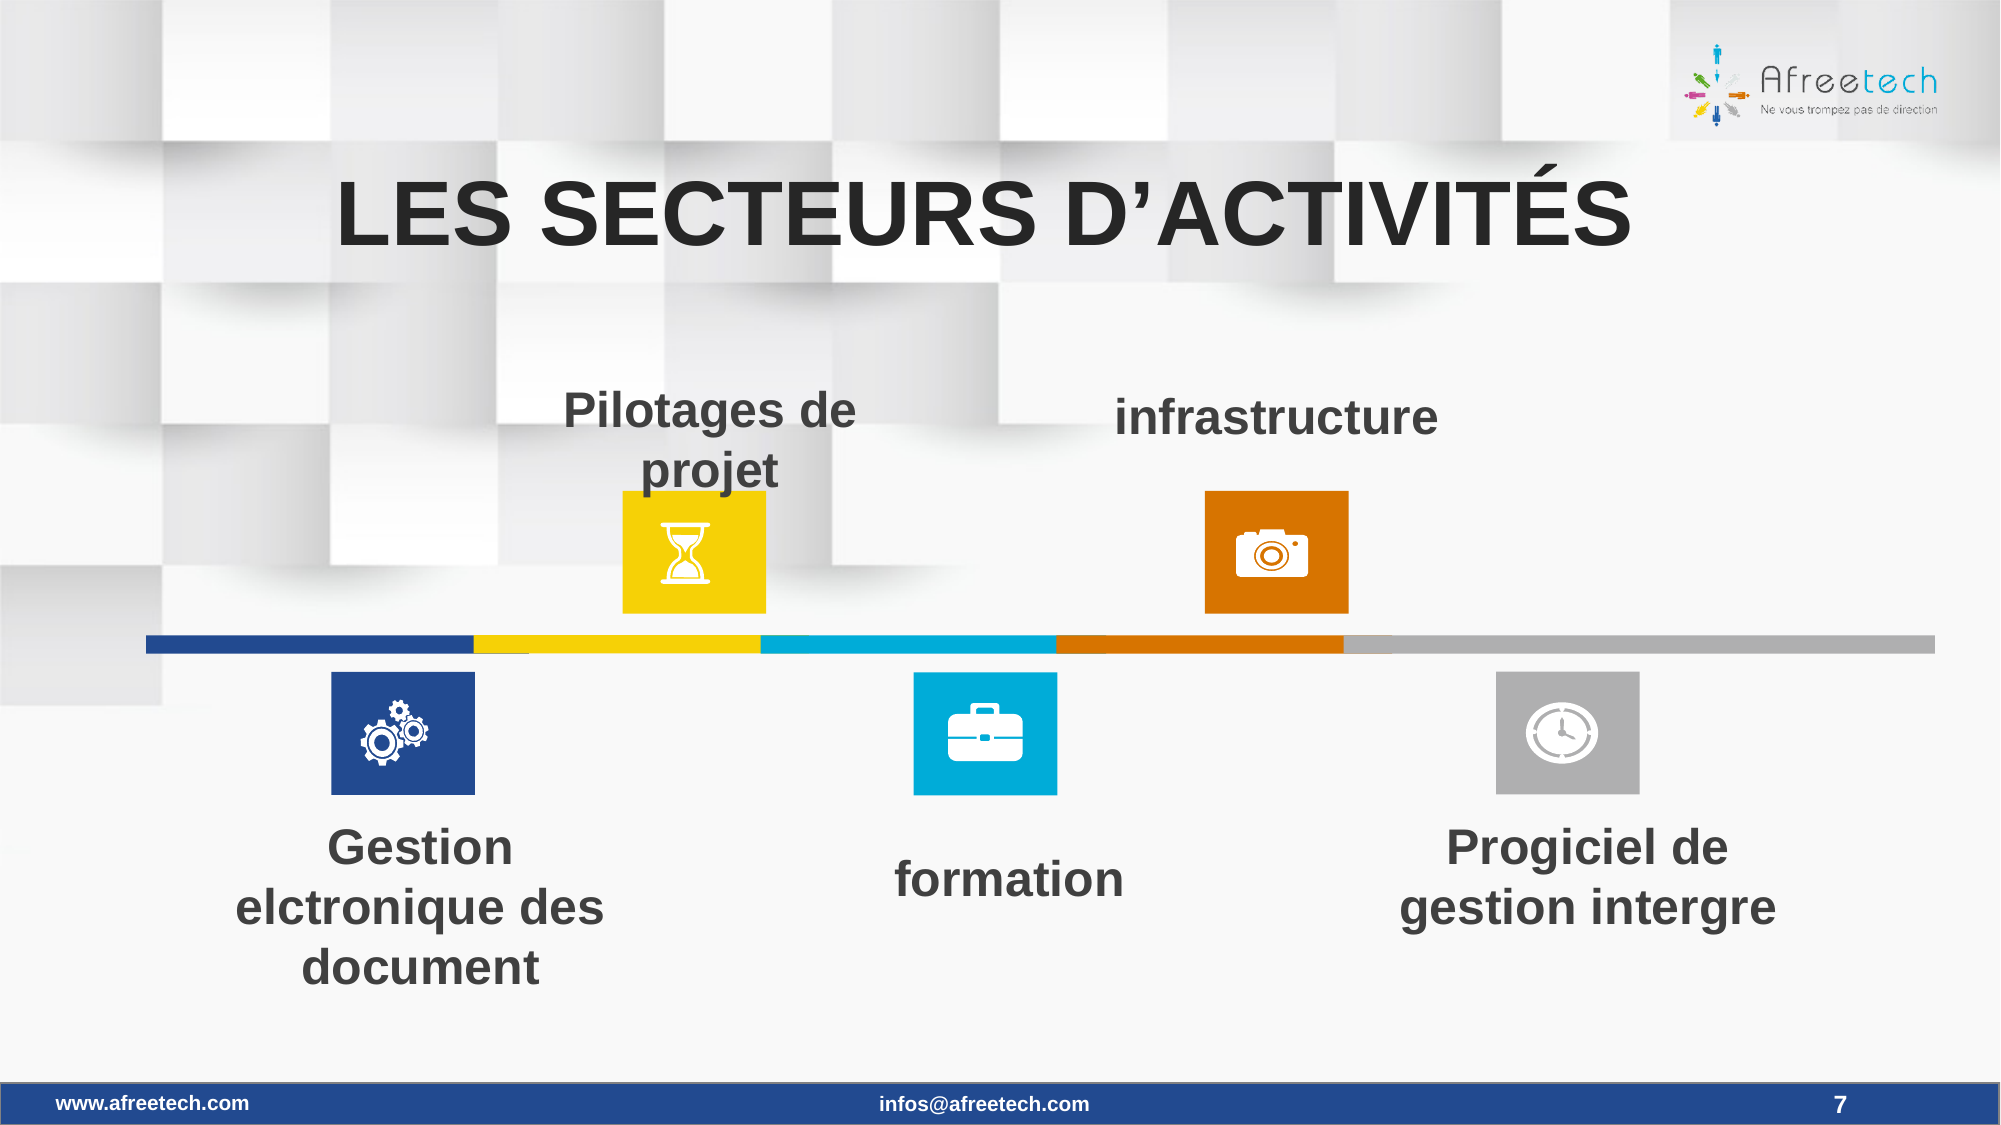

LES SECTEURS D’ACTIVITÉS
Pilotages de projet
infrastructure

Progiciel de gestion intergre
Gestion elctronique des document
formation
7